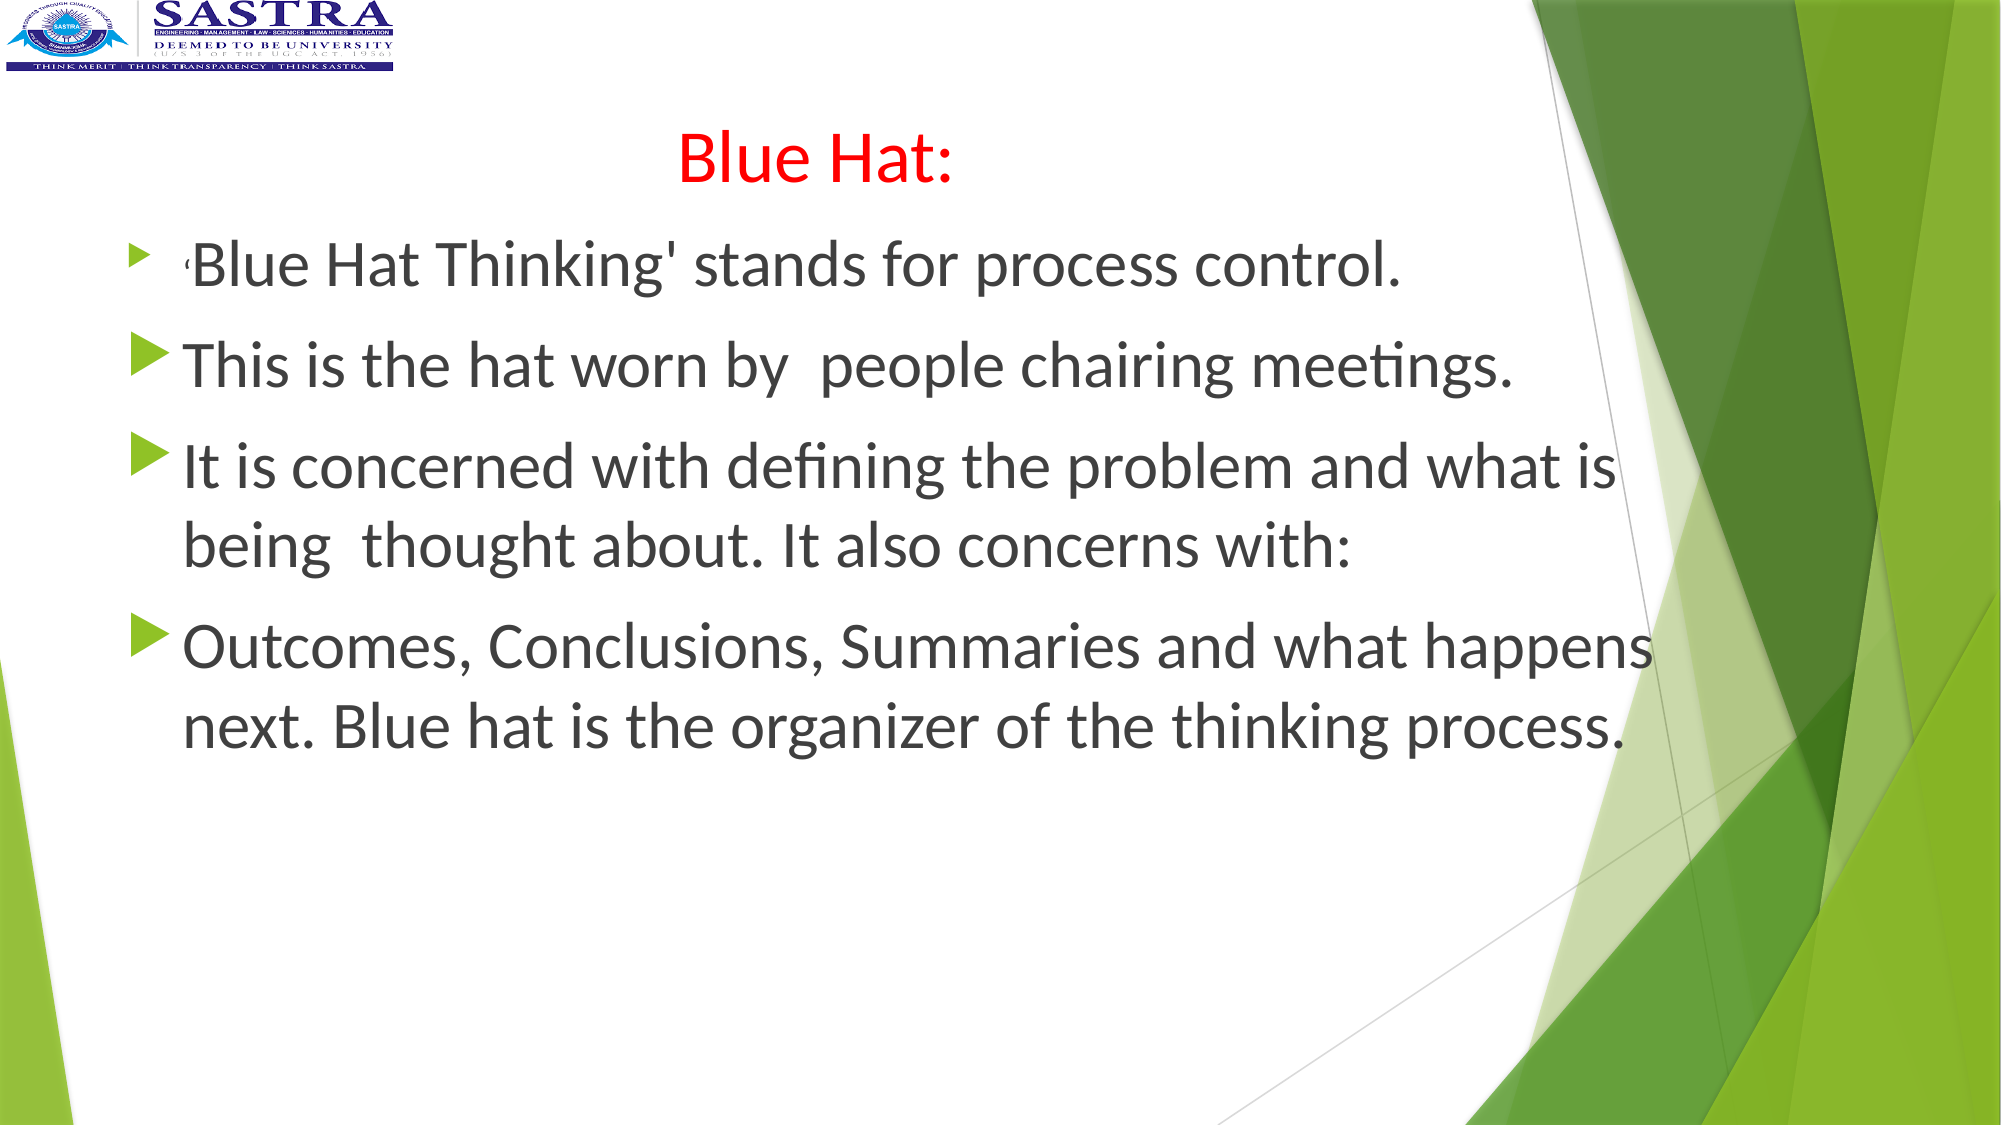

# Blue Hat:
‘Blue Hat Thinking' stands for process control.
This is the hat worn by  people chairing meetings.
It is concerned with defining the problem and what is being  thought about. It also concerns with:
Outcomes, Conclusions, Summaries and what happens  next. Blue hat is the organizer of the thinking process.